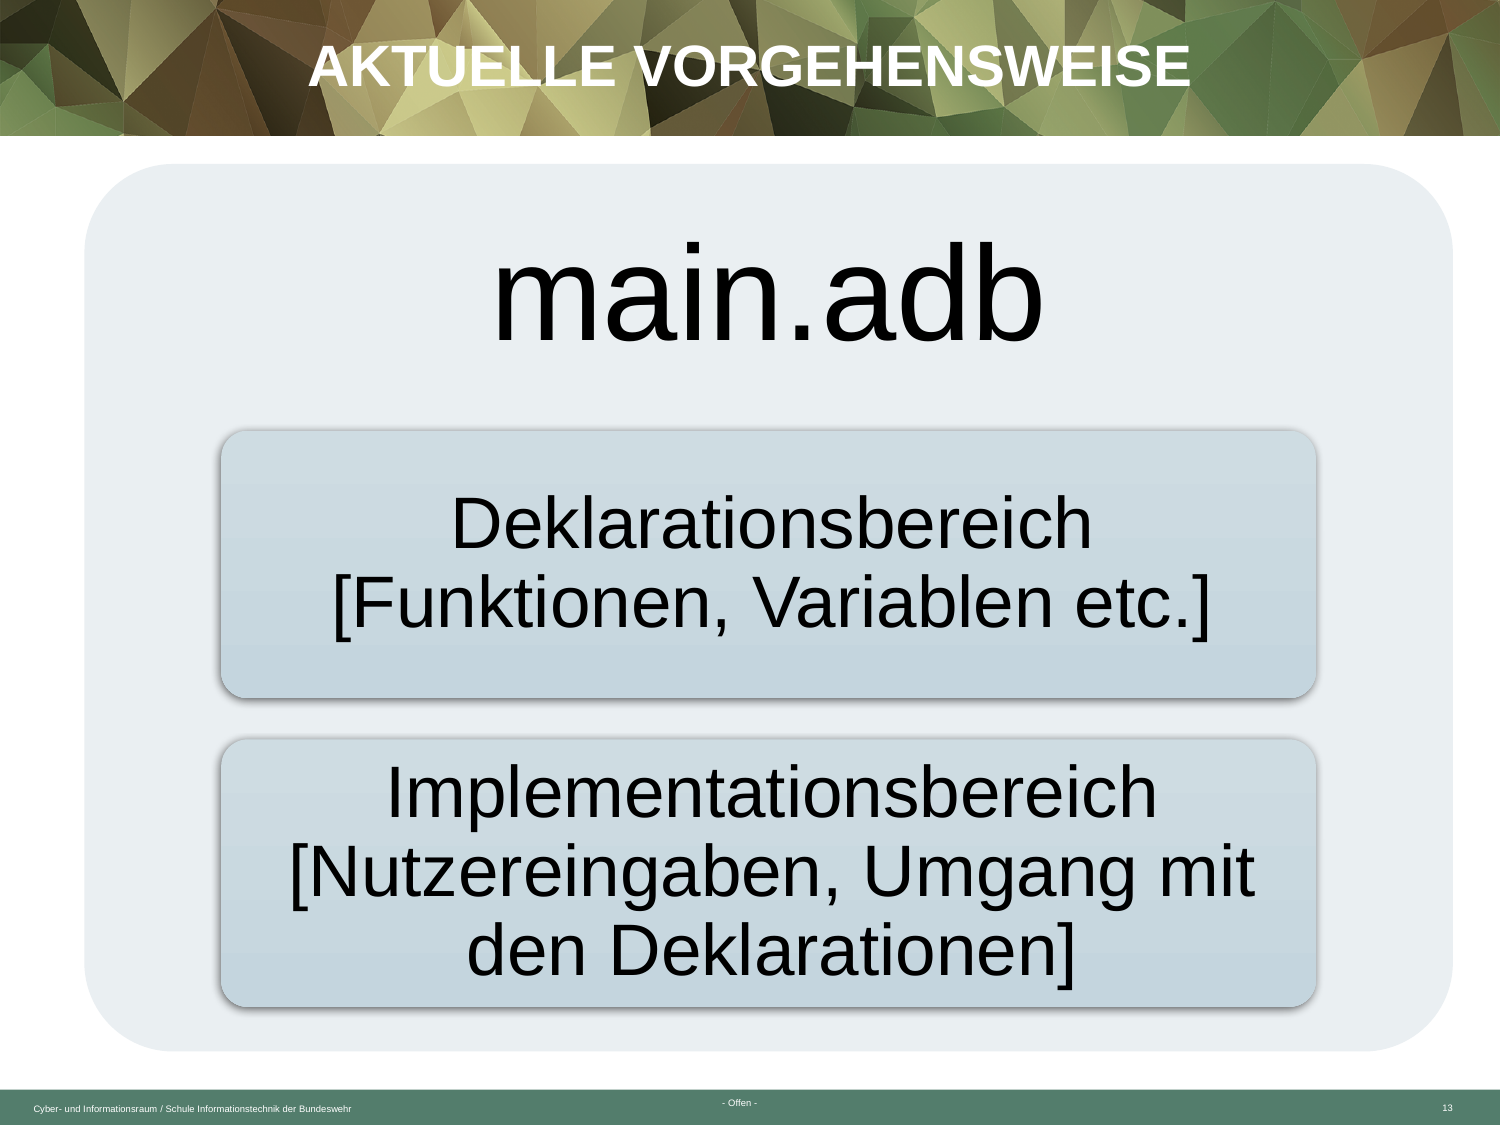

Aktuelle Vorgehensweise
main.adb
Deklarationsbereich [Funktionen, Variablen etc.]
Implementationsbereich [Nutzereingaben, Umgang mit den Deklarationen]
13